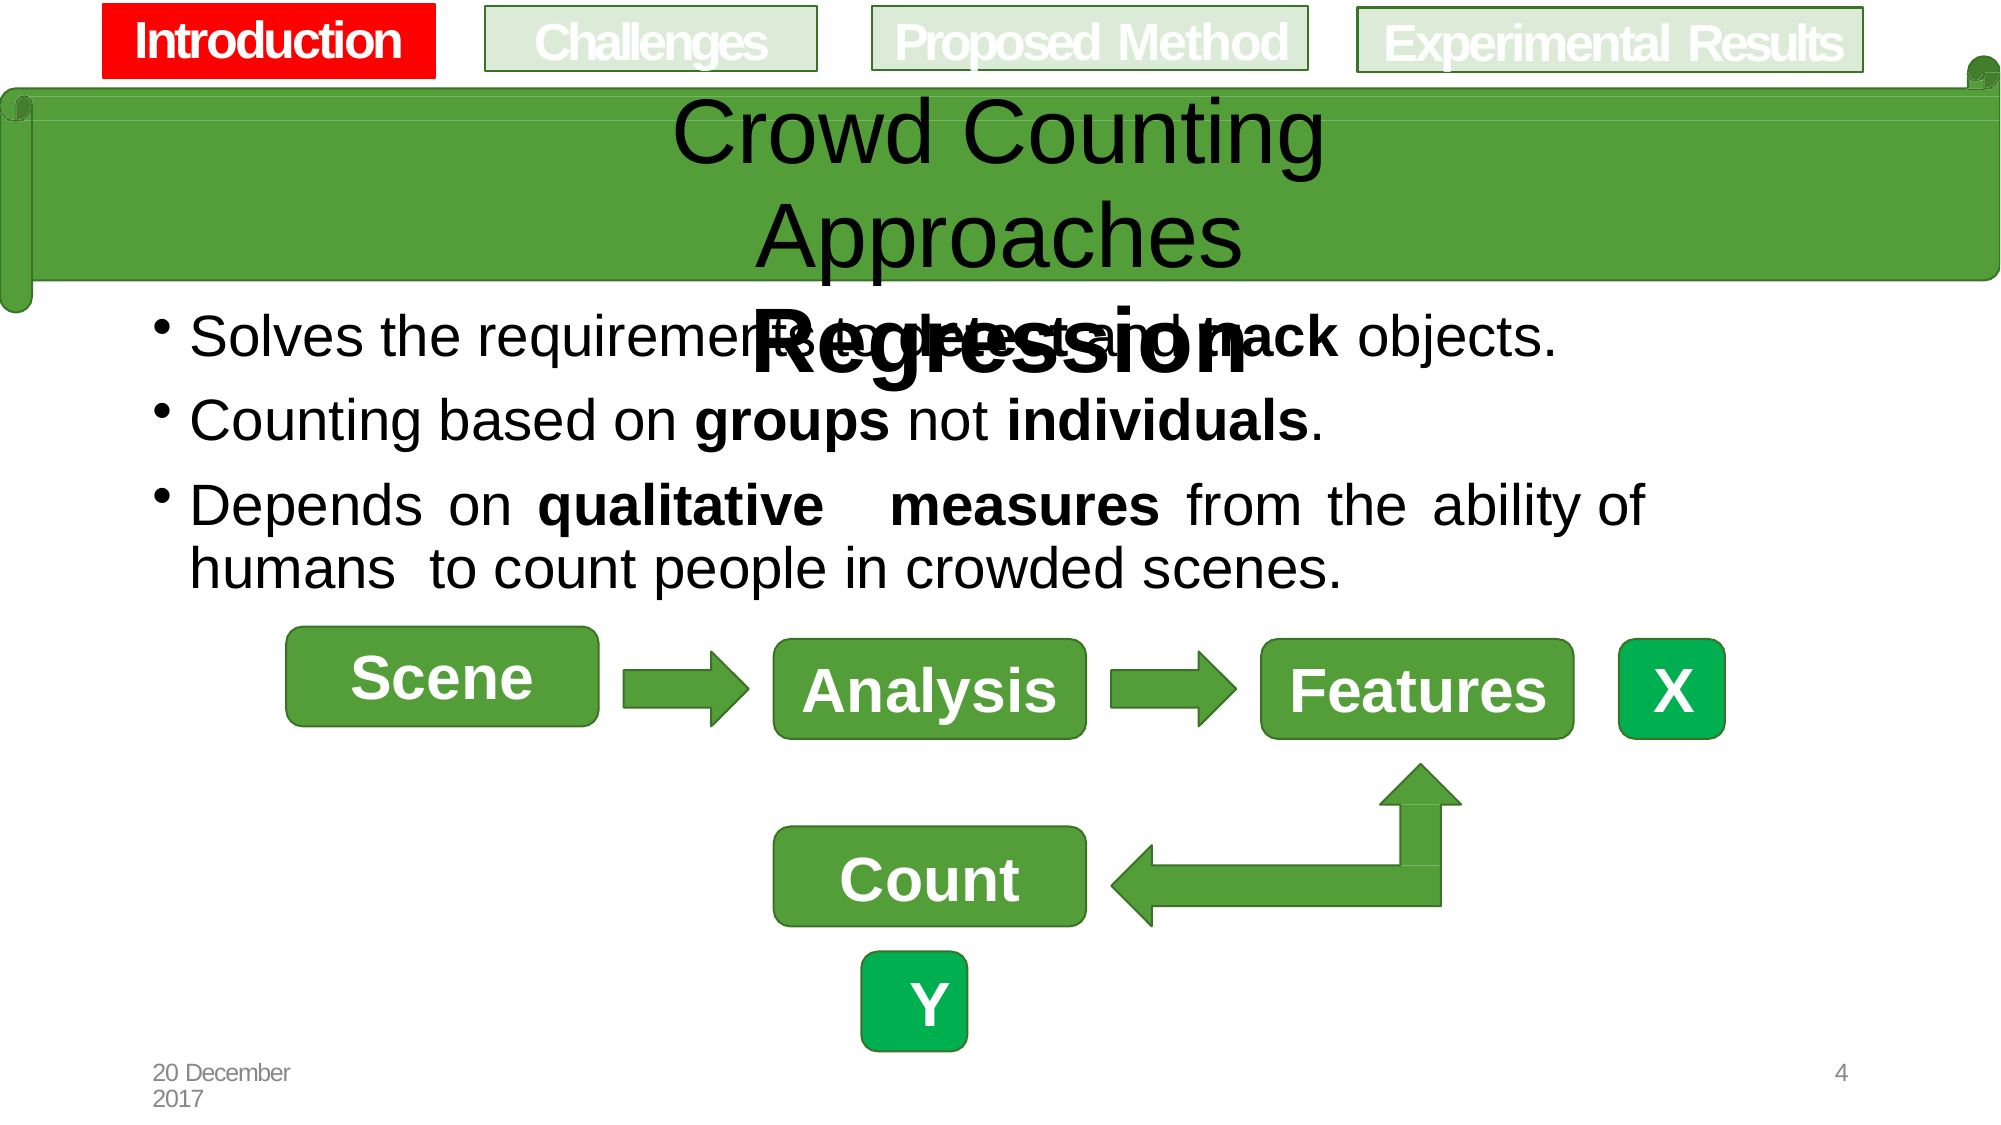

Introduction
Proposed Method
Challenges
Experimental Results
Crowd Counting Approaches
Regression
Solves the requirements to detect and track objects.
Counting based on groups not individuals.
Depends on qualitative	measures	from the	ability of humans  to count people in crowded scenes.

Scene

Analysis	Features	X

Count  Y

20 December 2017
4